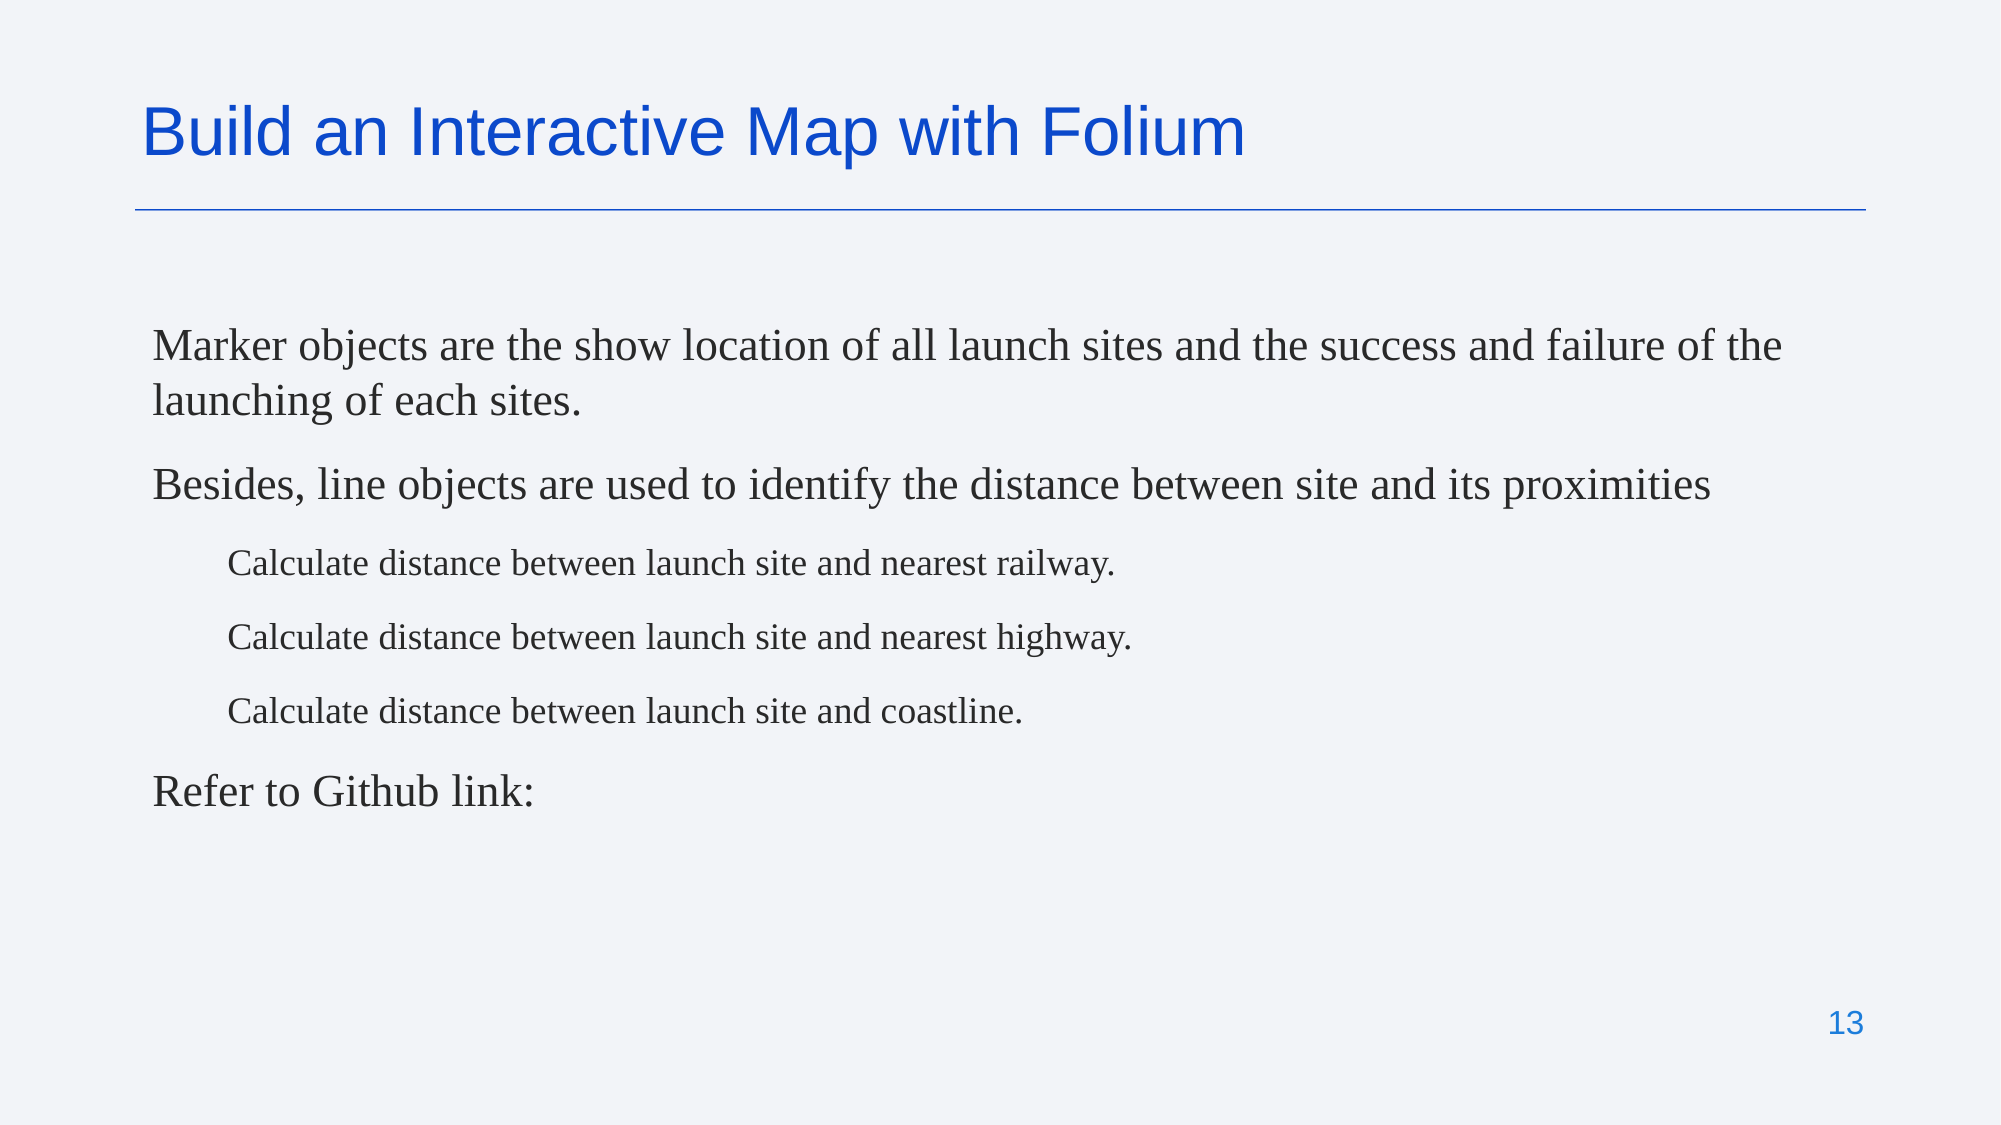

Build an Interactive Map with Folium
Marker objects are the show location of all launch sites and the success and failure of the launching of each sites.
Besides, line objects are used to identify the distance between site and its proximities
Calculate distance between launch site and nearest railway.
Calculate distance between launch site and nearest highway.
Calculate distance between launch site and coastline.
Refer to Github link:

13